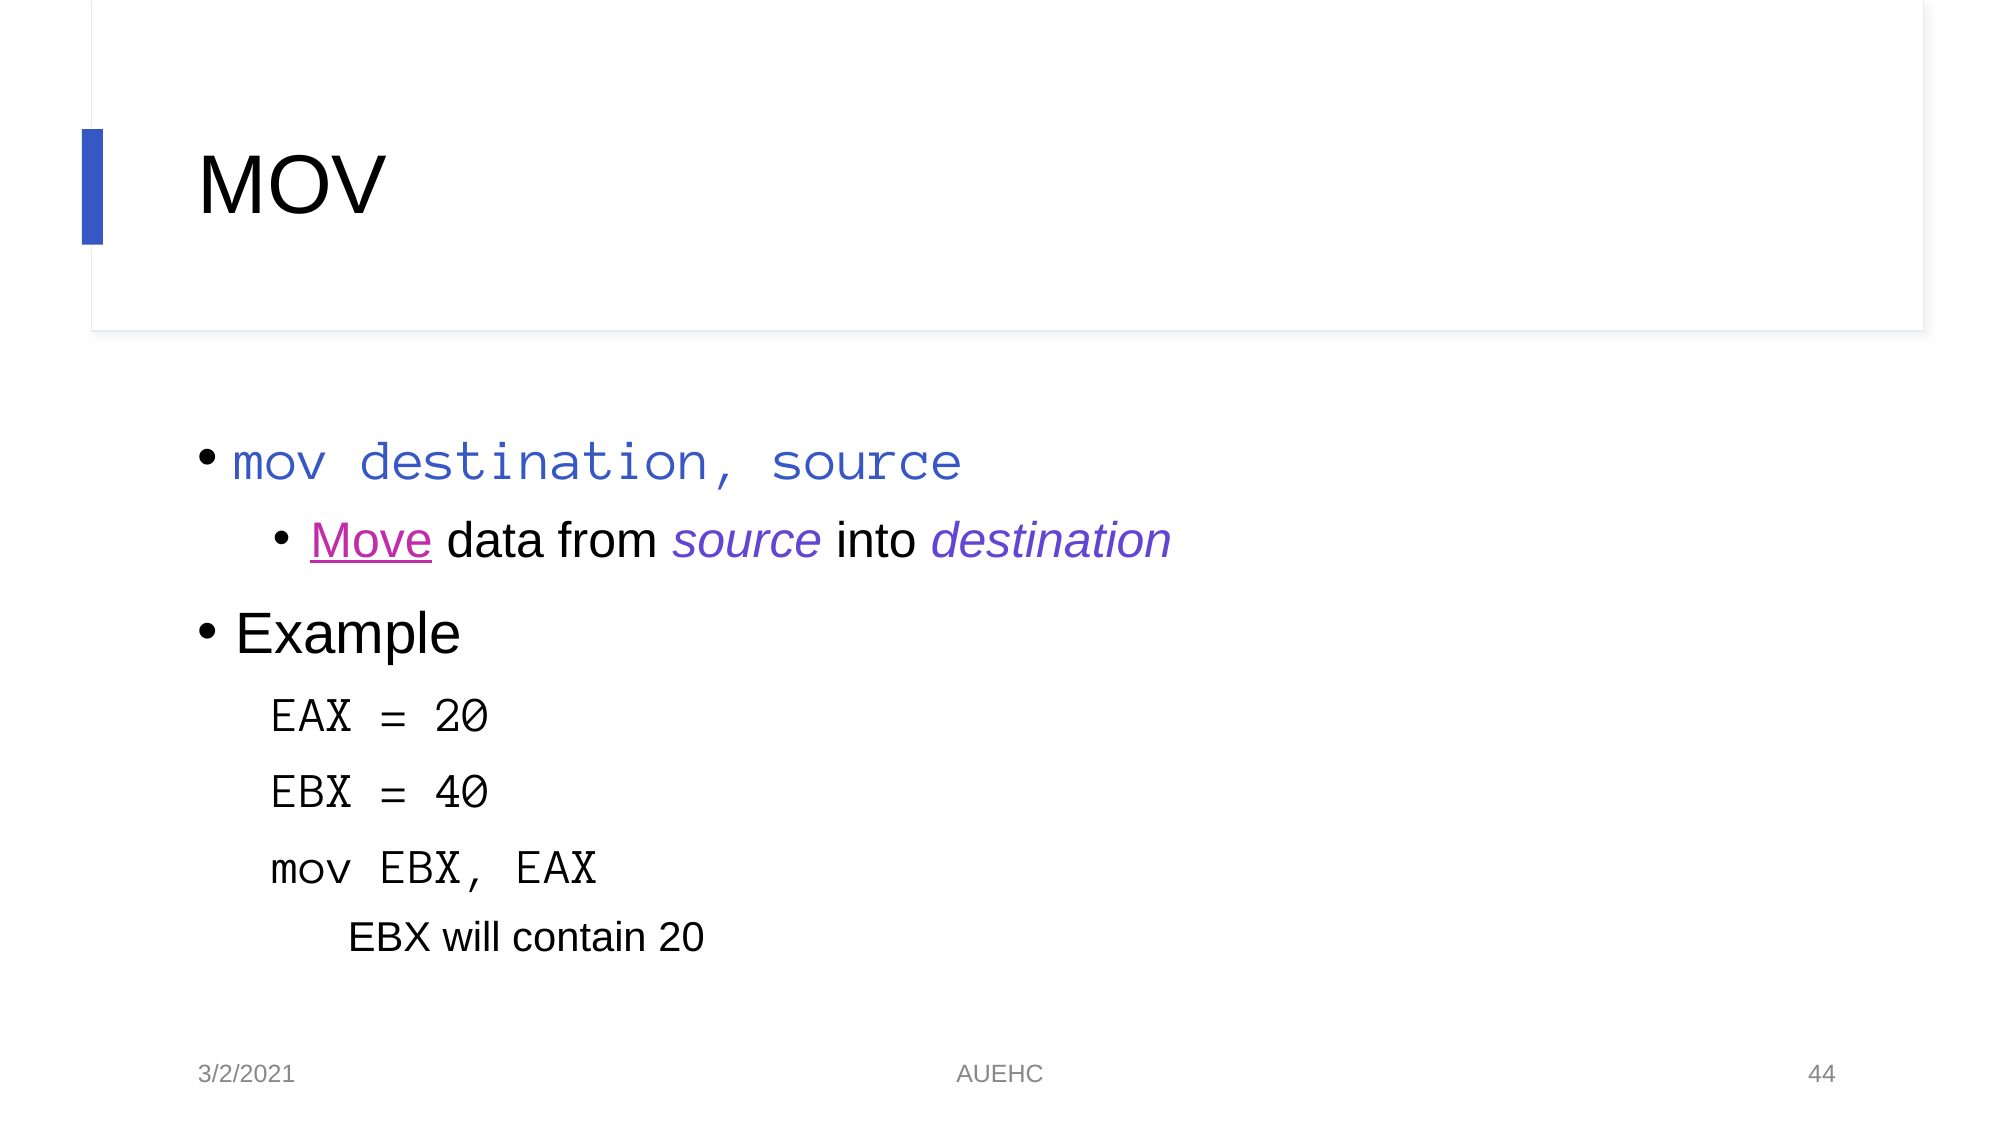

# MOV
mov destination, source
Move data from source into destination
Example
EAX = 20
EBX = 40
mov EBX, EAX
EBX will contain 20

3/2/2021
AUEHC
44